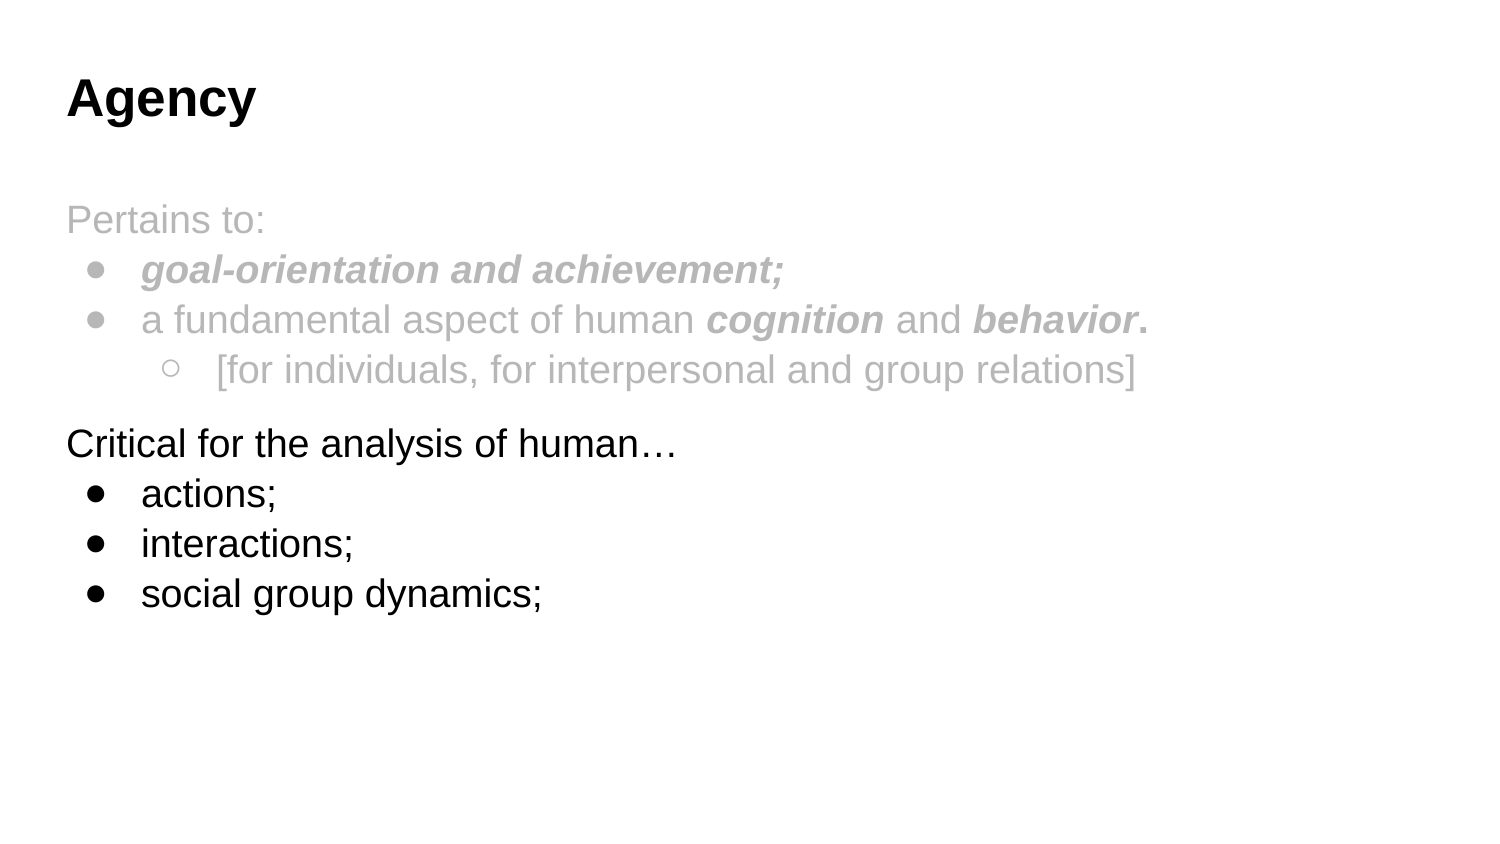

# Agency
Pertains to:
goal-orientation and achievement;
a fundamental aspect of human cognition and behavior.
[for individuals, for interpersonal and group relations]
Critical for the analysis of human…
actions;
interactions;
social group dynamics;